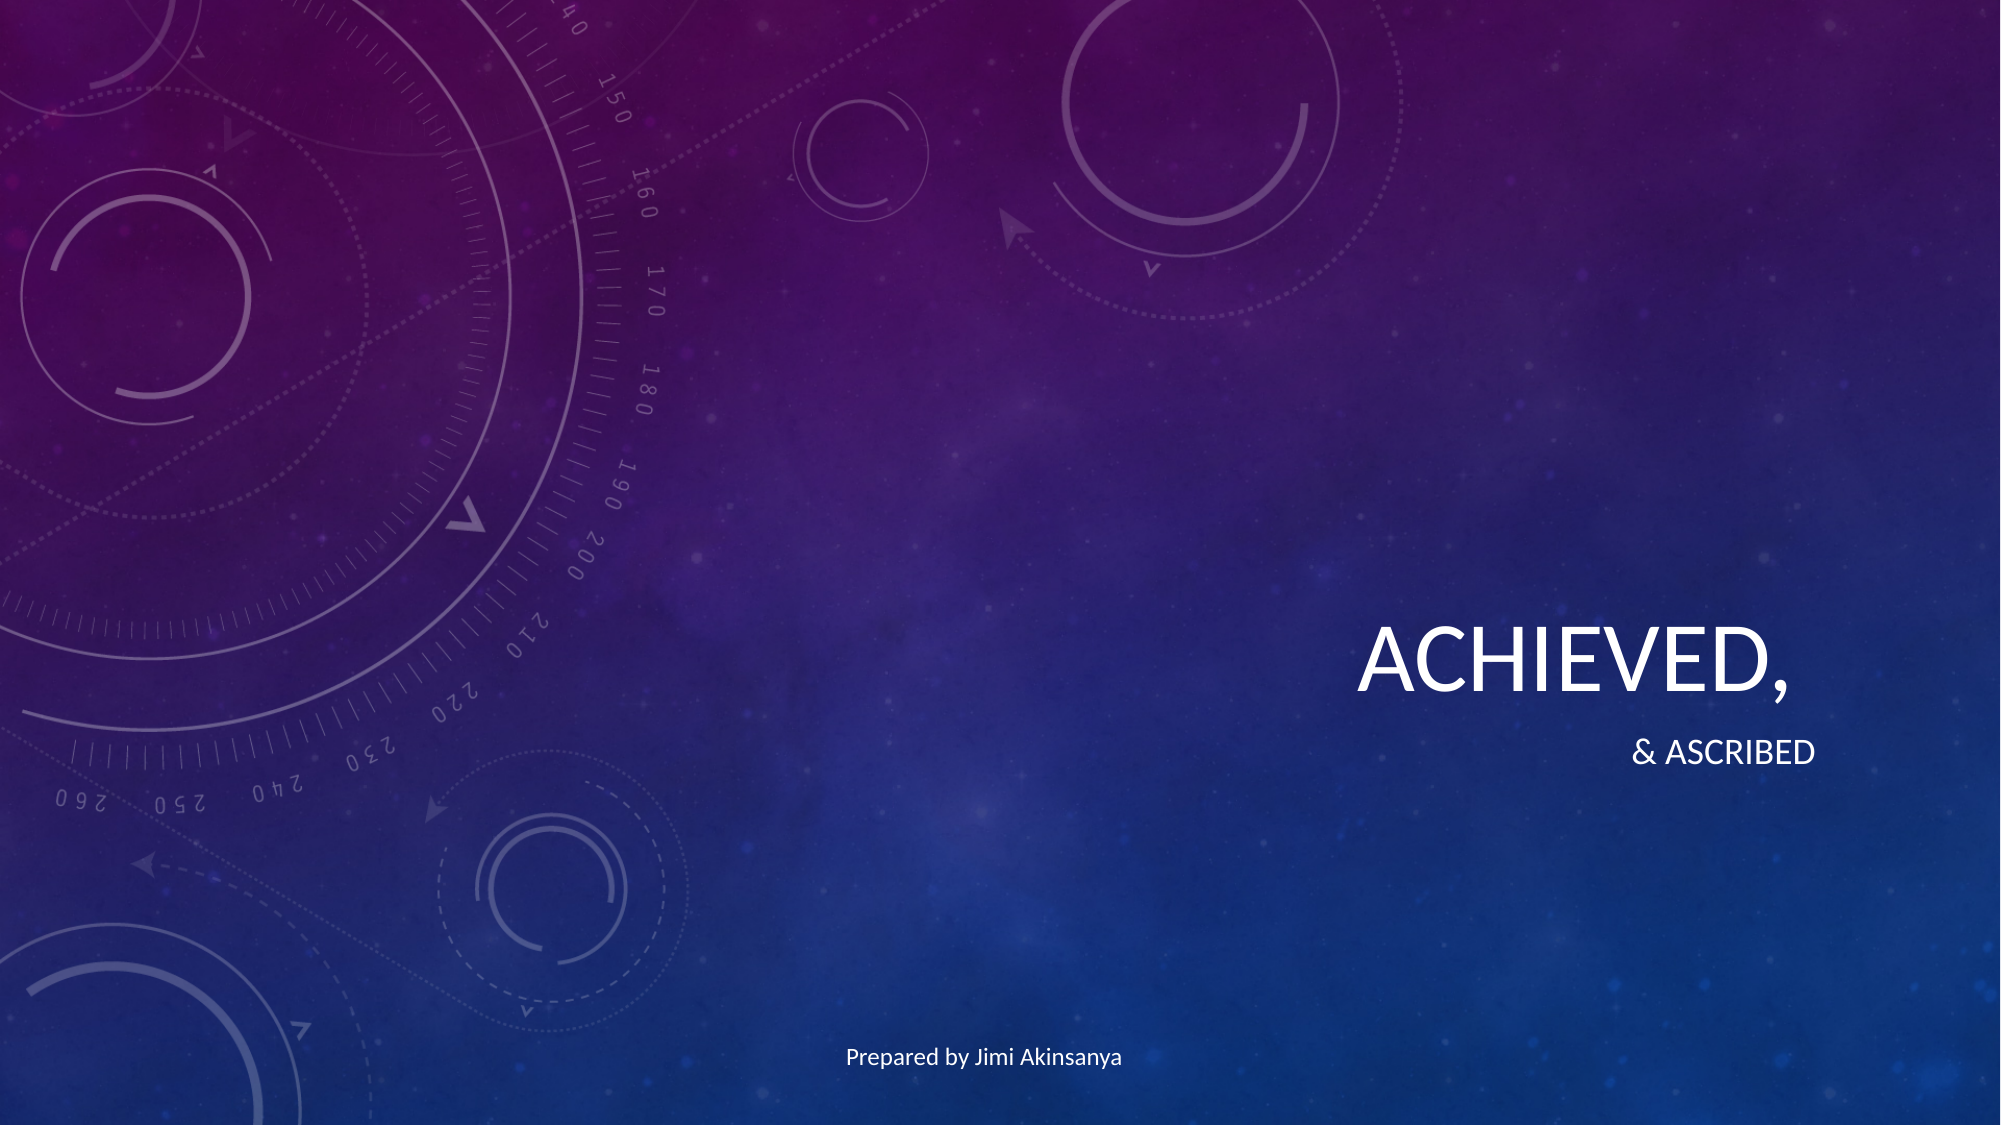

# Achieved,
 & Ascribed
Prepared by Jimi Akinsanya